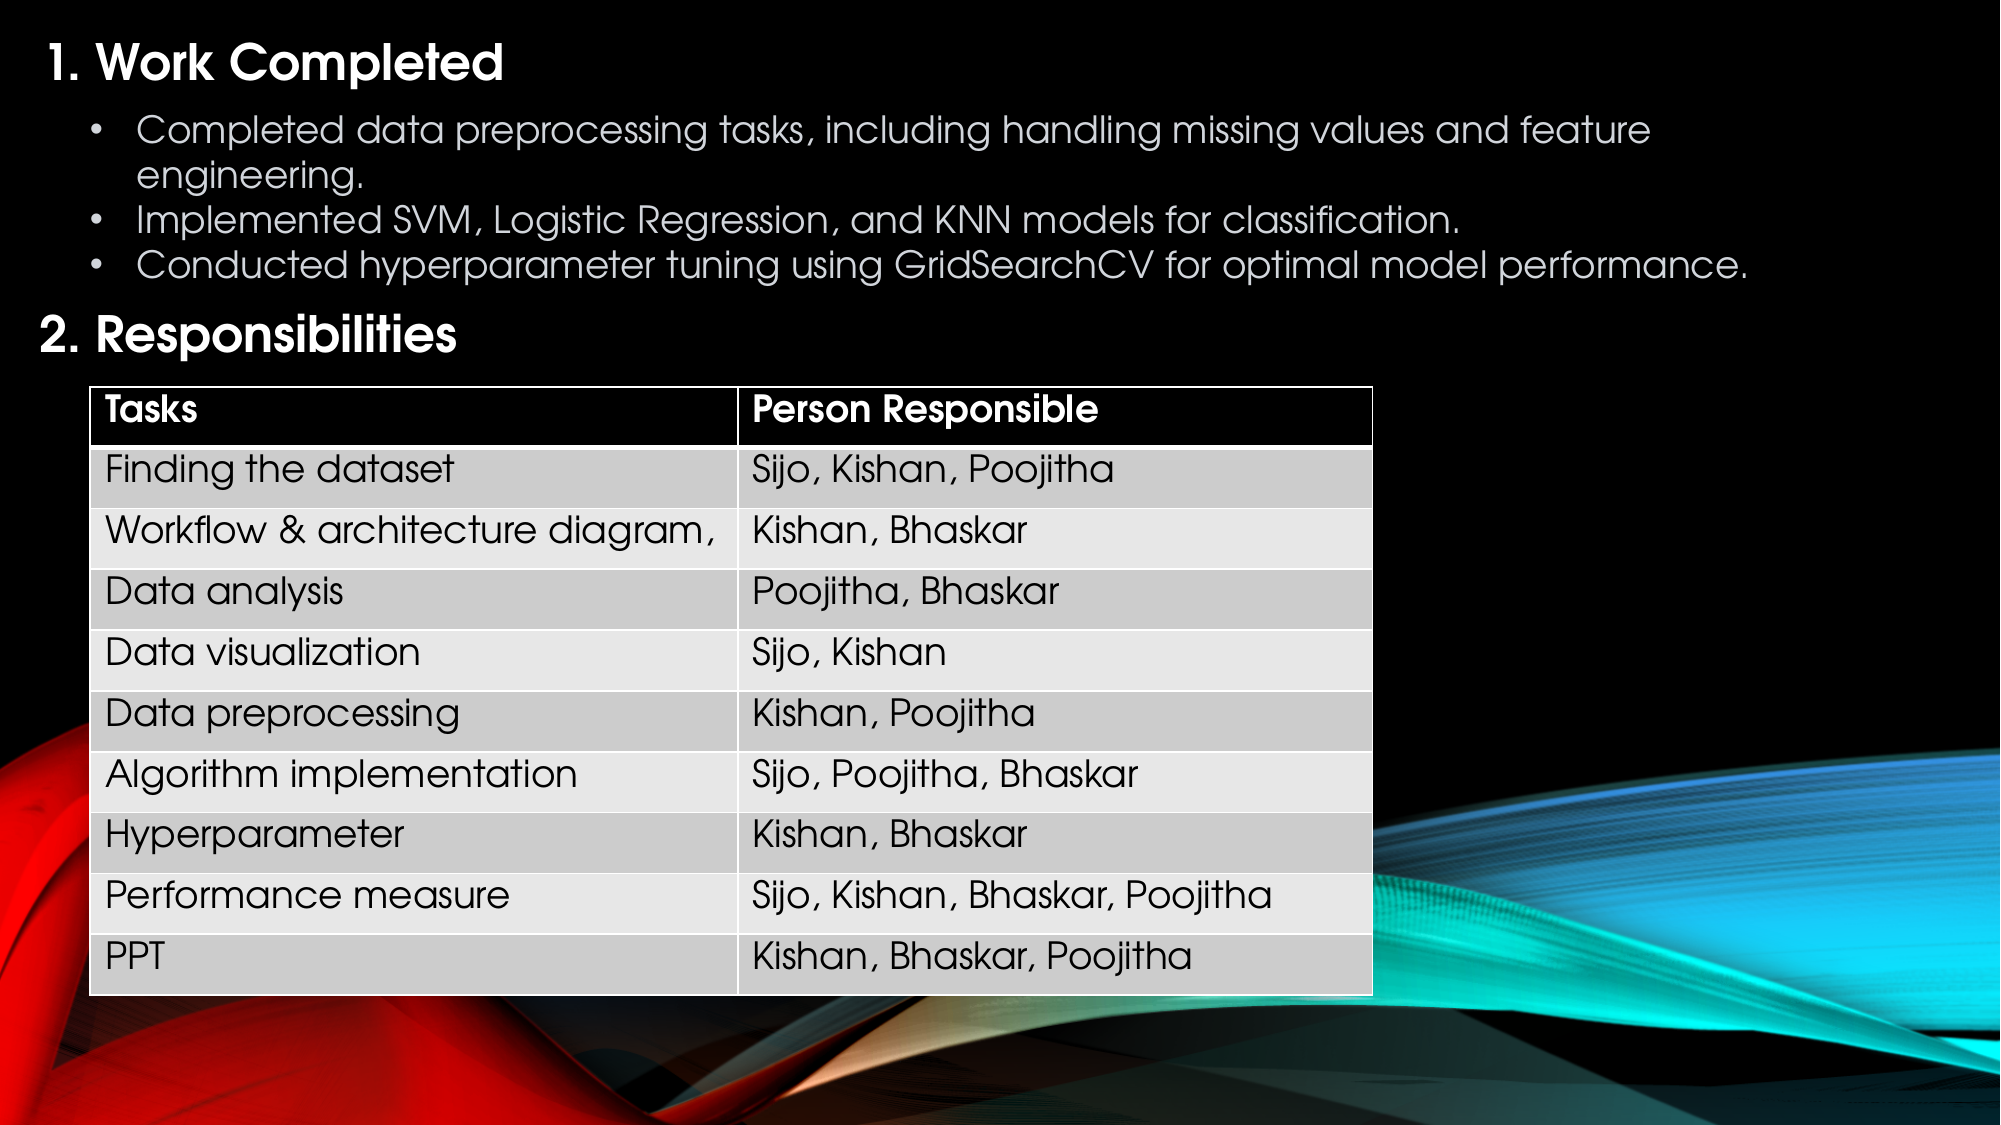

1. Work Completed
Completed data preprocessing tasks, including handling missing values and feature engineering.
Implemented SVM, Logistic Regression, and KNN models for classification.
Conducted hyperparameter tuning using GridSearchCV for optimal model performance.
2. Responsibilities
| Tasks | Person Responsible |
| --- | --- |
| Finding the dataset | Sijo, Kishan, Poojitha |
| Workflow & architecture diagram, | Kishan, Bhaskar |
| Data analysis | Poojitha, Bhaskar |
| Data visualization | Sijo, Kishan |
| Data preprocessing | Kishan, Poojitha |
| Algorithm implementation | Sijo, Poojitha, Bhaskar |
| Hyperparameter | Kishan, Bhaskar |
| Performance measure | Sijo, Kishan, Bhaskar, Poojitha |
| PPT | Kishan, Bhaskar, Poojitha |